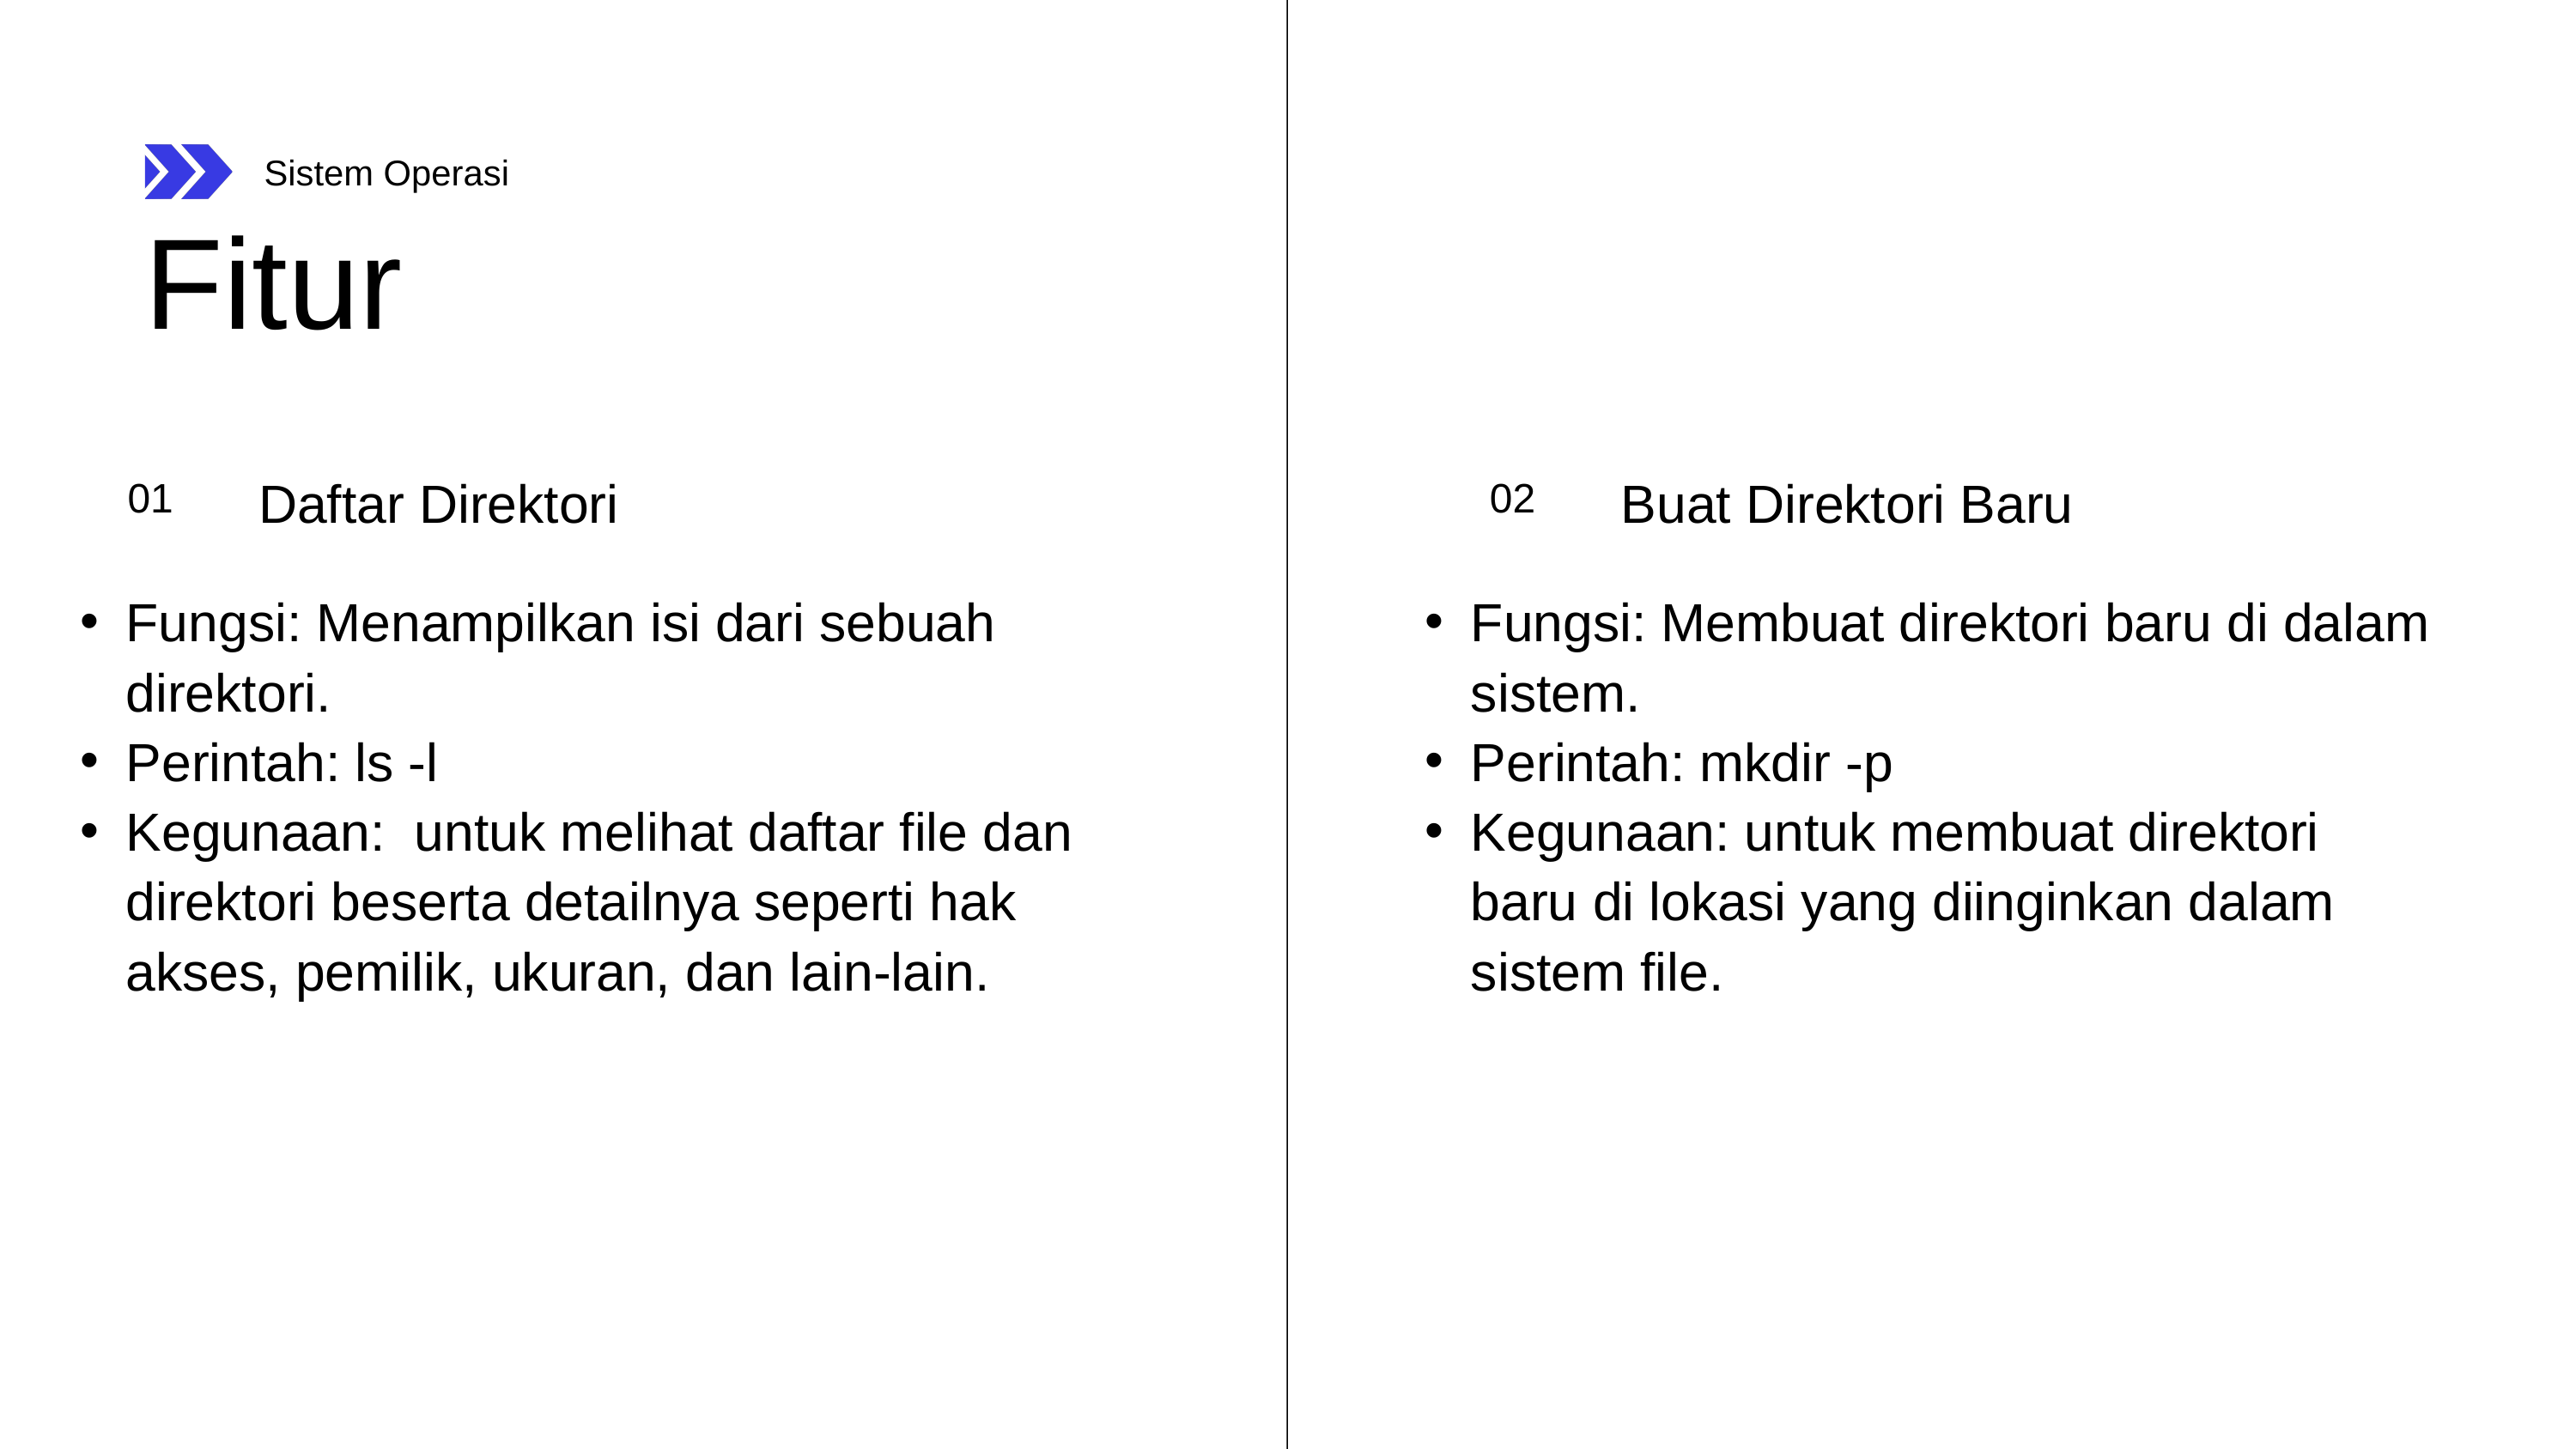

Sistem Operasi
Fitur
Daftar Direktori

01
Buat Direktori Baru

02
Fungsi: Menampilkan isi dari sebuah direktori.
Perintah: ls -l
Kegunaan:  untuk melihat daftar file dan direktori beserta detailnya seperti hak akses, pemilik, ukuran, dan lain-lain.
Fungsi: Membuat direktori baru di dalam sistem.
Perintah: mkdir -p
Kegunaan: untuk membuat direktori baru di lokasi yang diinginkan dalam sistem file.